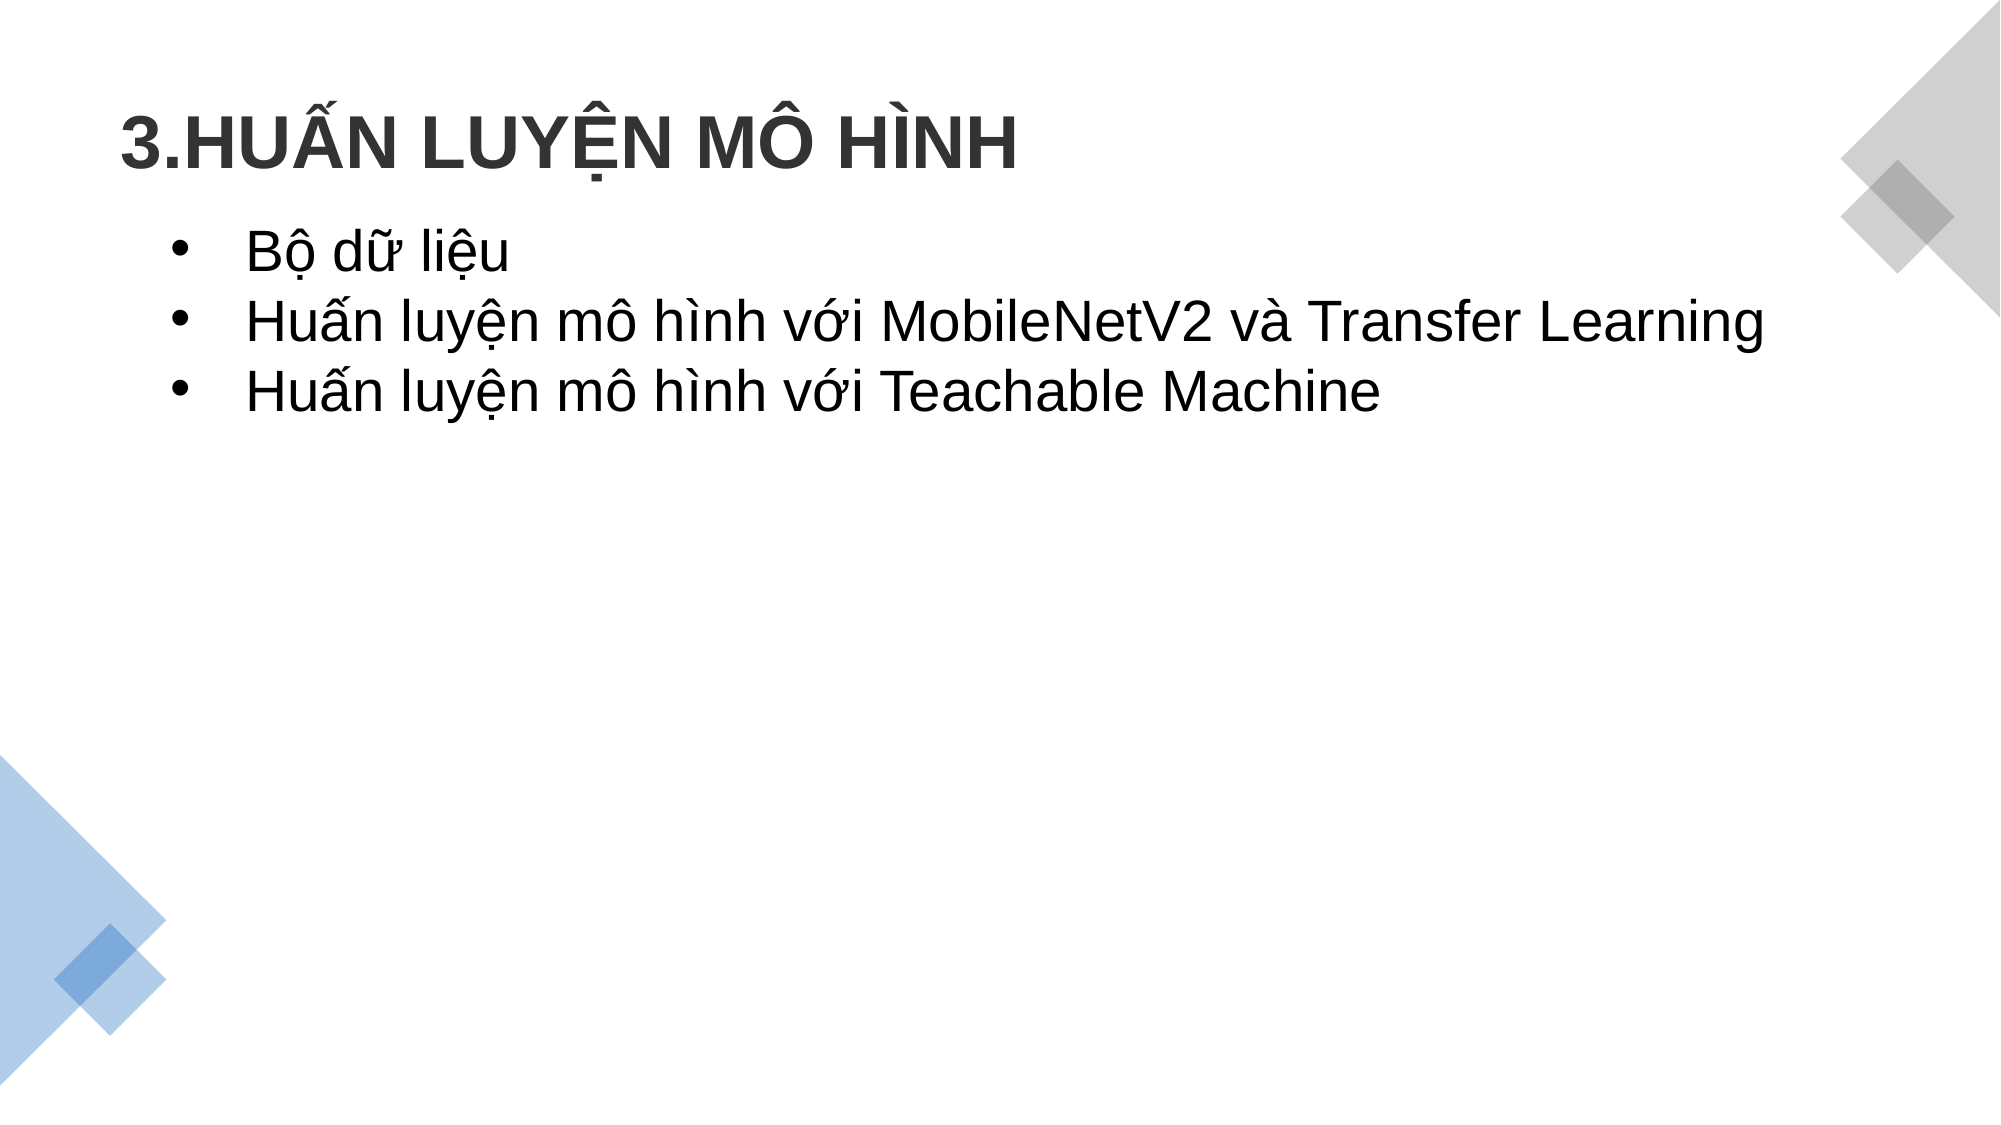

# 3.HUẤN LUYỆN MÔ HÌNH
Bộ dữ liệu
Huấn luyện mô hình với MobileNetV2 và Transfer Learning
Huấn luyện mô hình với Teachable Machine